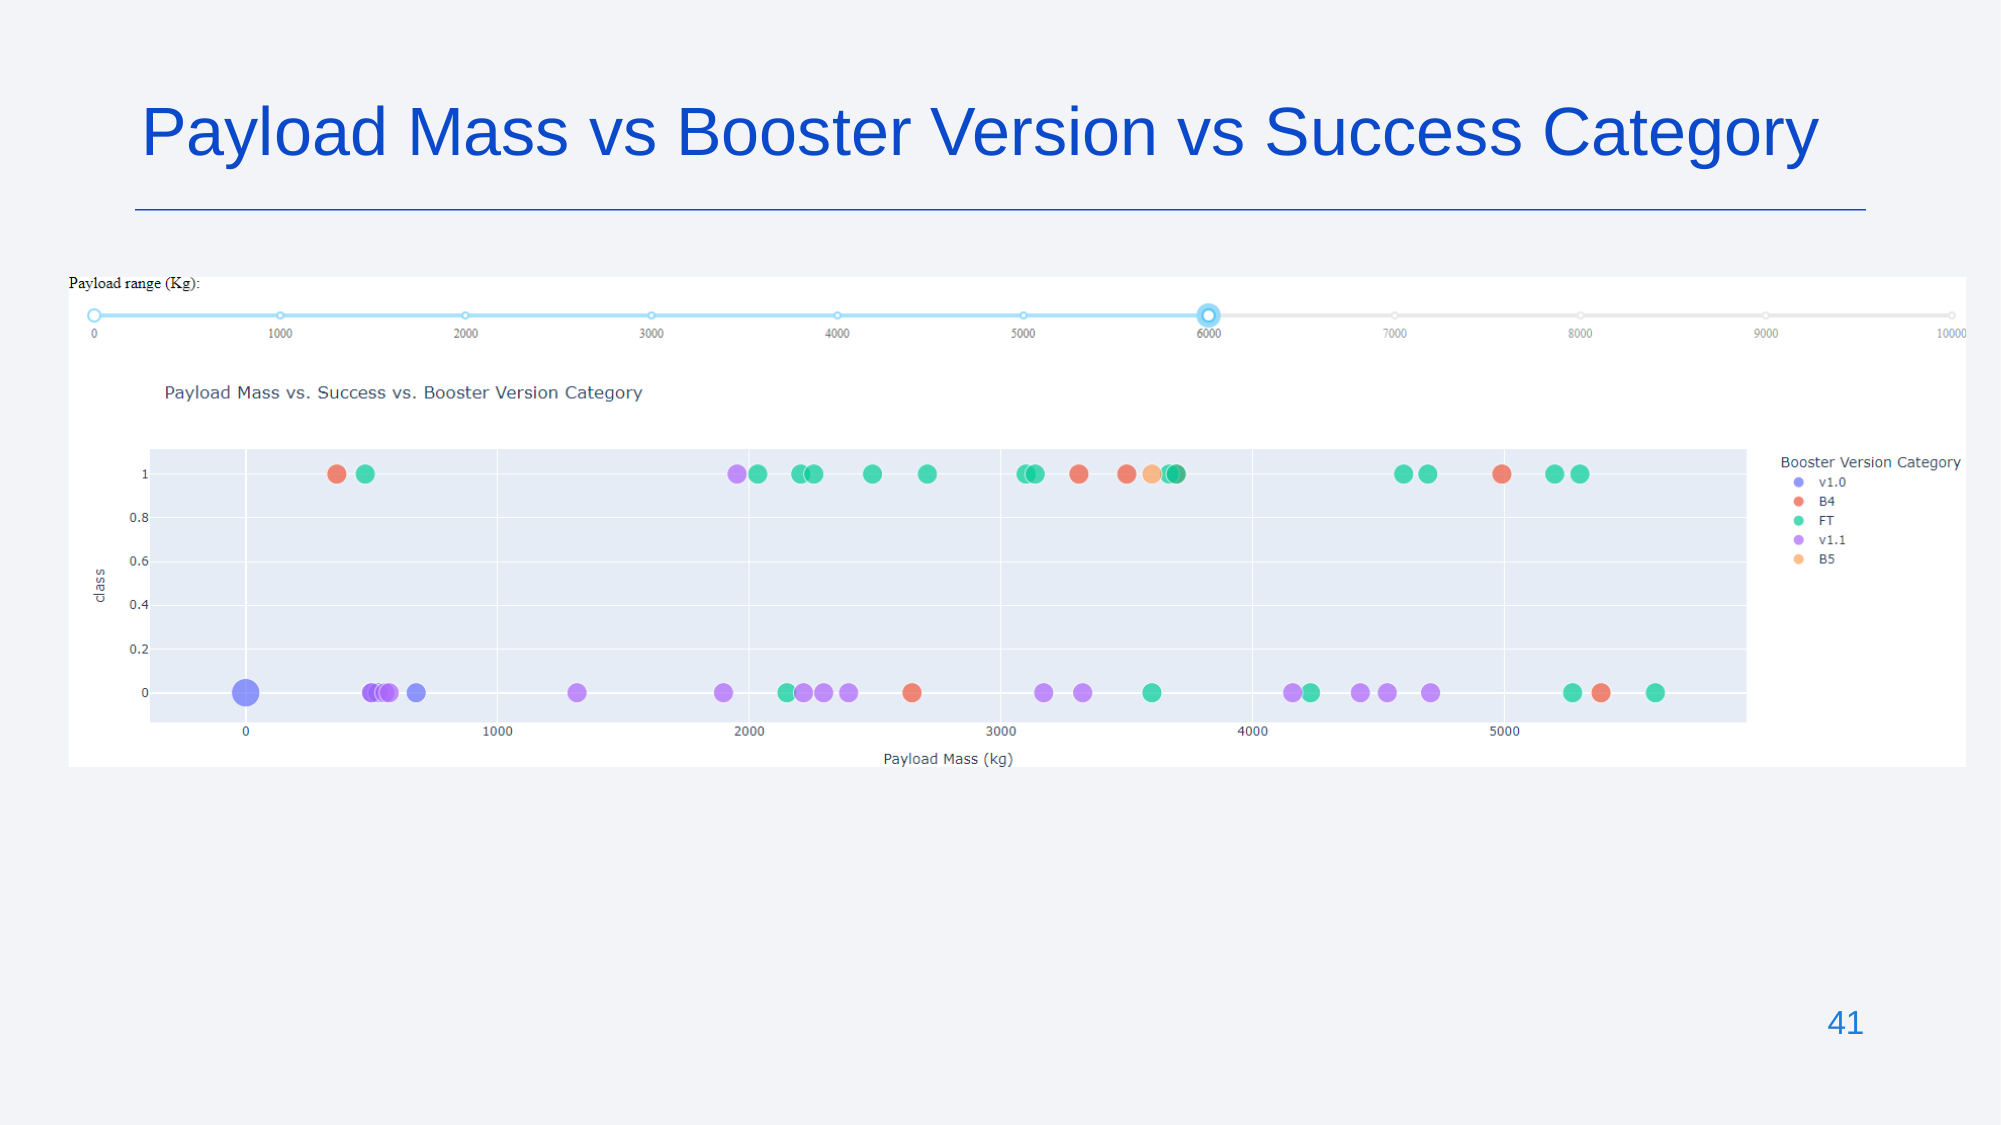

Payload Mass vs Booster Version vs Success Category

41